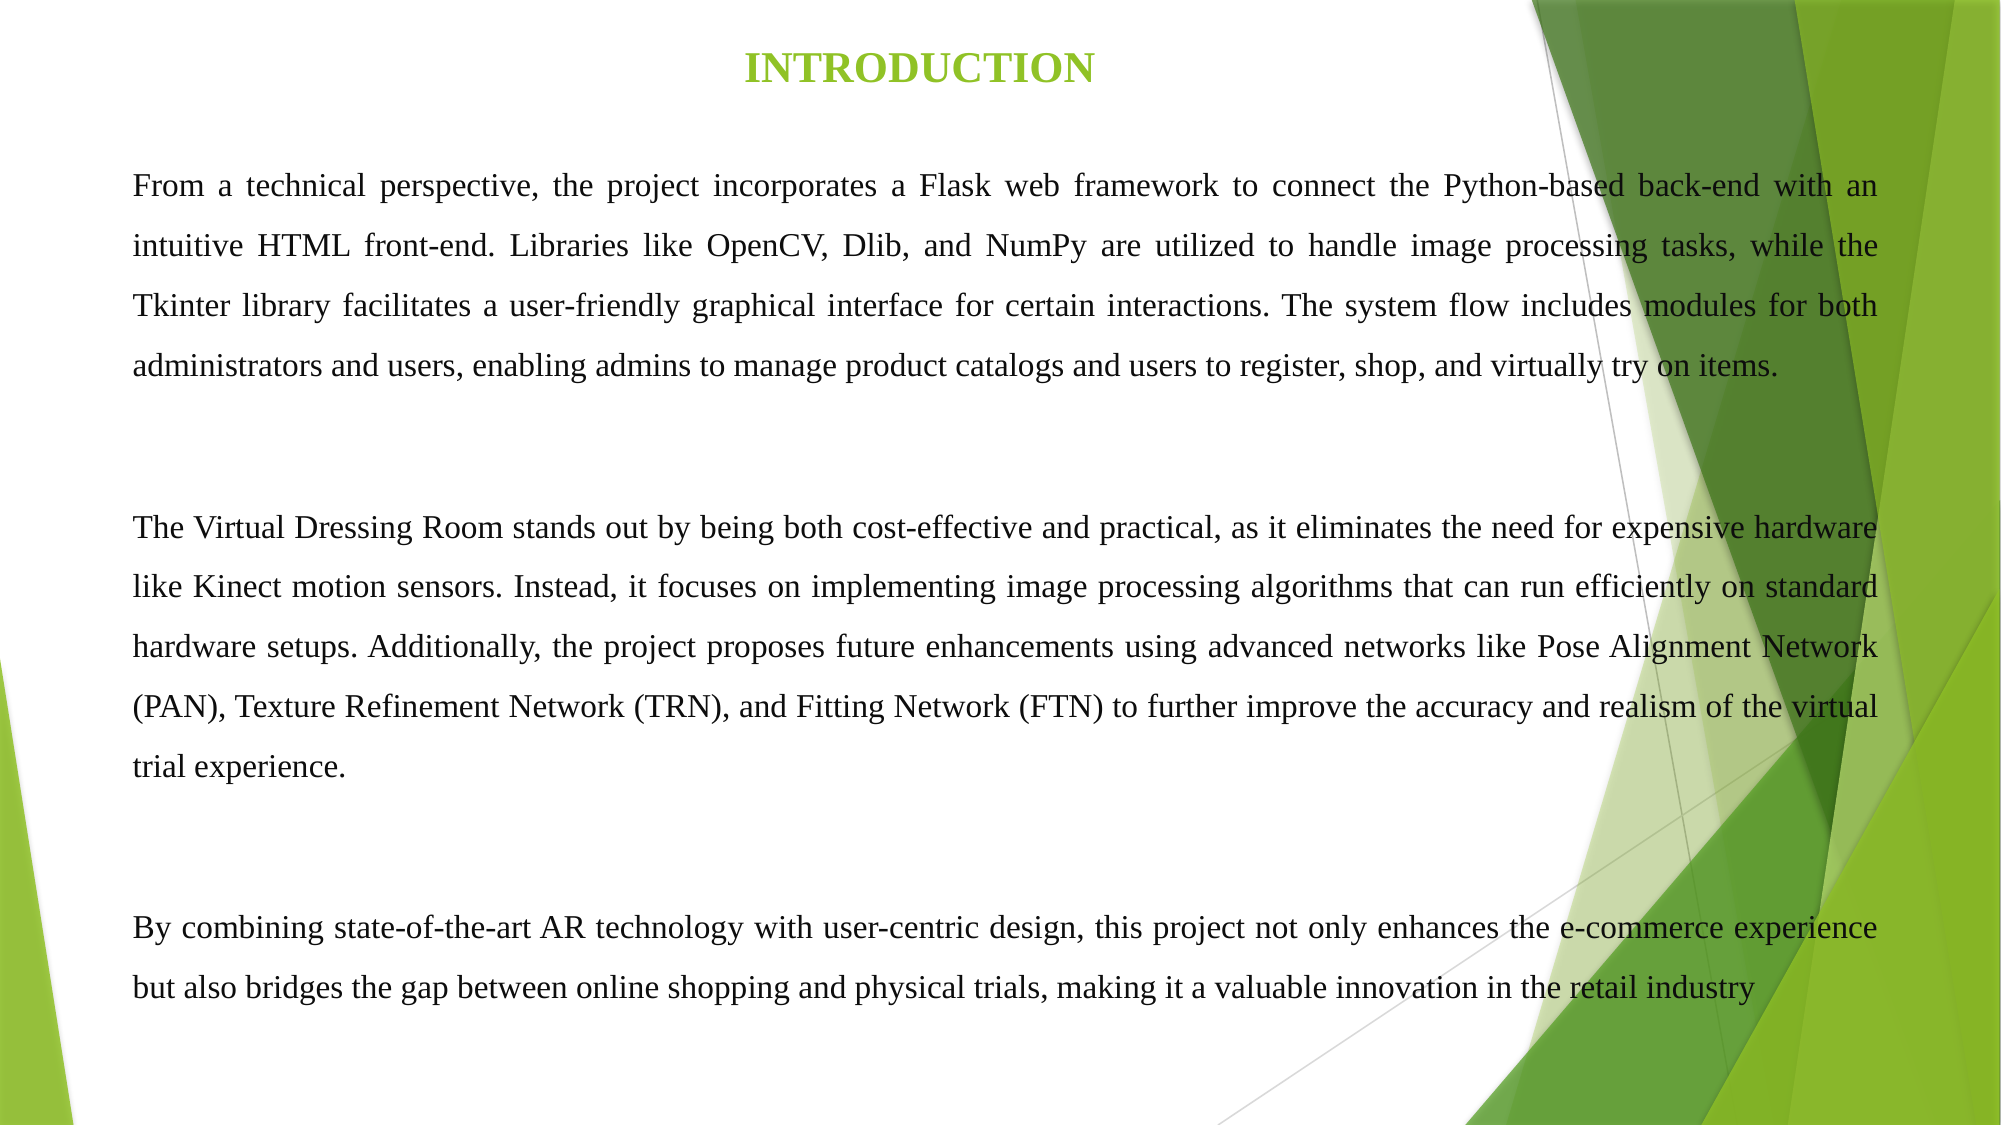

# INTRODUCTION
From a technical perspective, the project incorporates a Flask web framework to connect the Python-based back-end with an intuitive HTML front-end. Libraries like OpenCV, Dlib, and NumPy are utilized to handle image processing tasks, while the Tkinter library facilitates a user-friendly graphical interface for certain interactions. The system flow includes modules for both administrators and users, enabling admins to manage product catalogs and users to register, shop, and virtually try on items.

The Virtual Dressing Room stands out by being both cost-effective and practical, as it eliminates the need for expensive hardware like Kinect motion sensors. Instead, it focuses on implementing image processing algorithms that can run efficiently on standard hardware setups. Additionally, the project proposes future enhancements using advanced networks like Pose Alignment Network (PAN), Texture Refinement Network (TRN), and Fitting Network (FTN) to further improve the accuracy and realism of the virtual trial experience.

By combining state-of-the-art AR technology with user-centric design, this project not only enhances the e-commerce experience but also bridges the gap between online shopping and physical trials, making it a valuable innovation in the retail industry